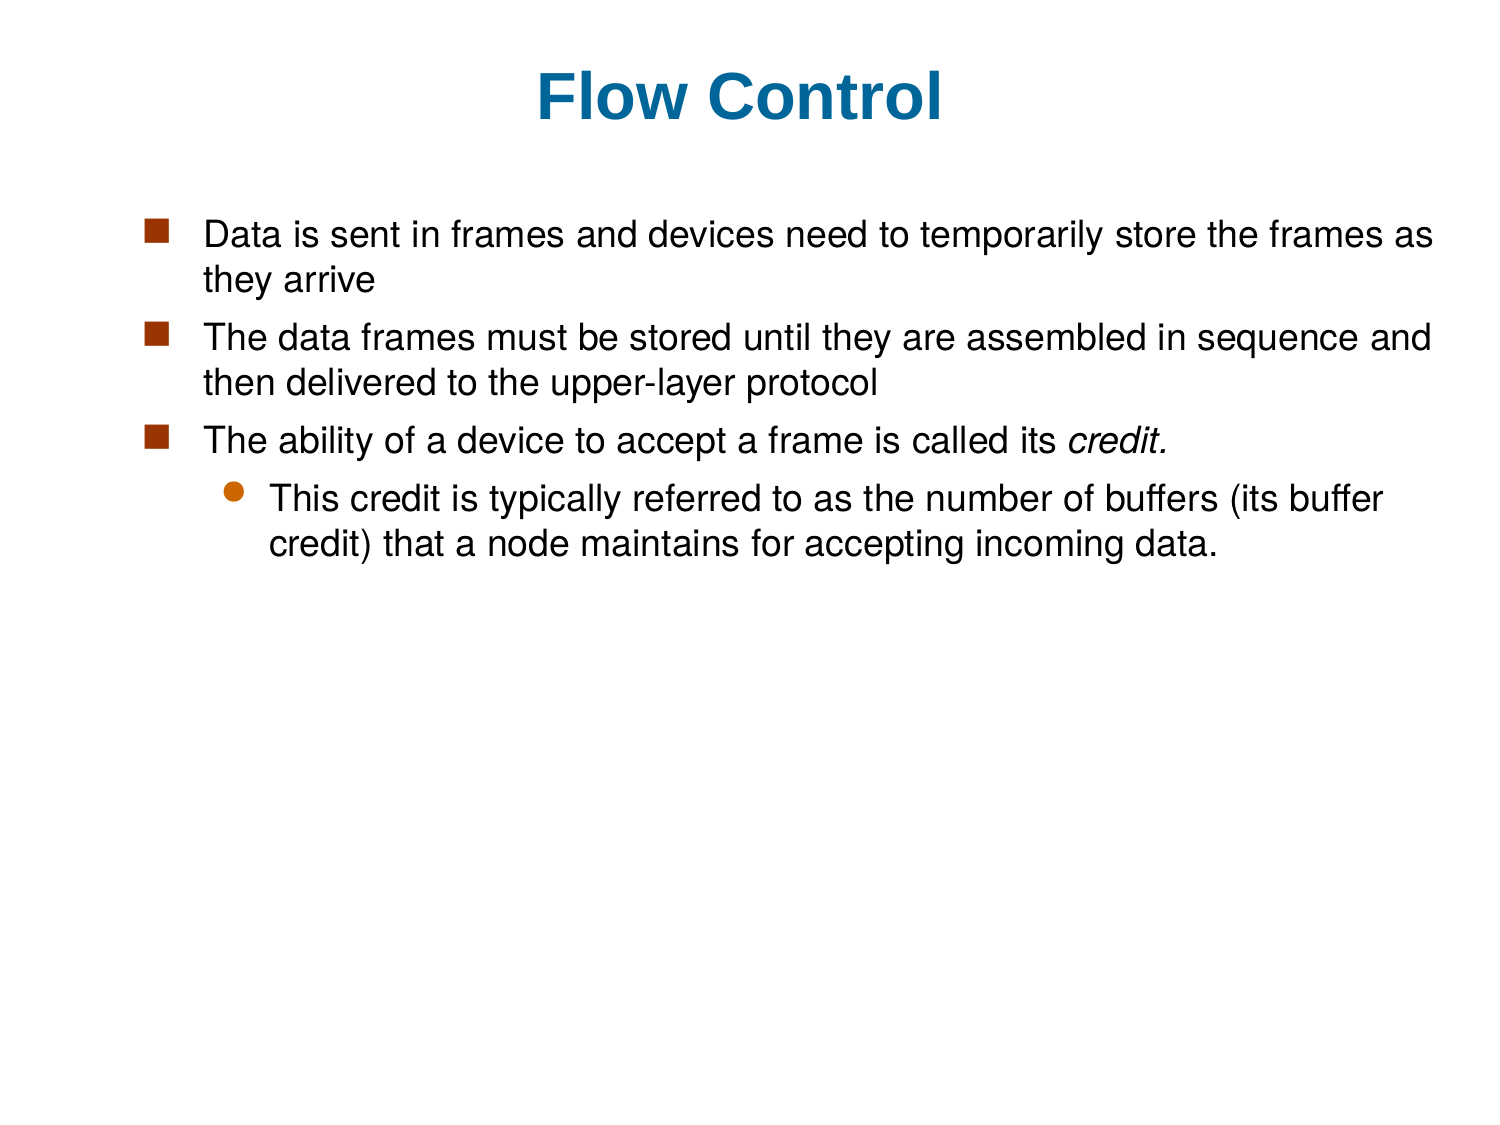

# Flow Control
Data is sent in frames and devices need to temporarily store the frames as they arrive
The data frames must be stored until they are assembled in sequence and then delivered to the upper-layer protocol
The ability of a device to accept a frame is called its credit.
This credit is typically referred to as the number of buffers (its buffer credit) that a node maintains for accepting incoming data.